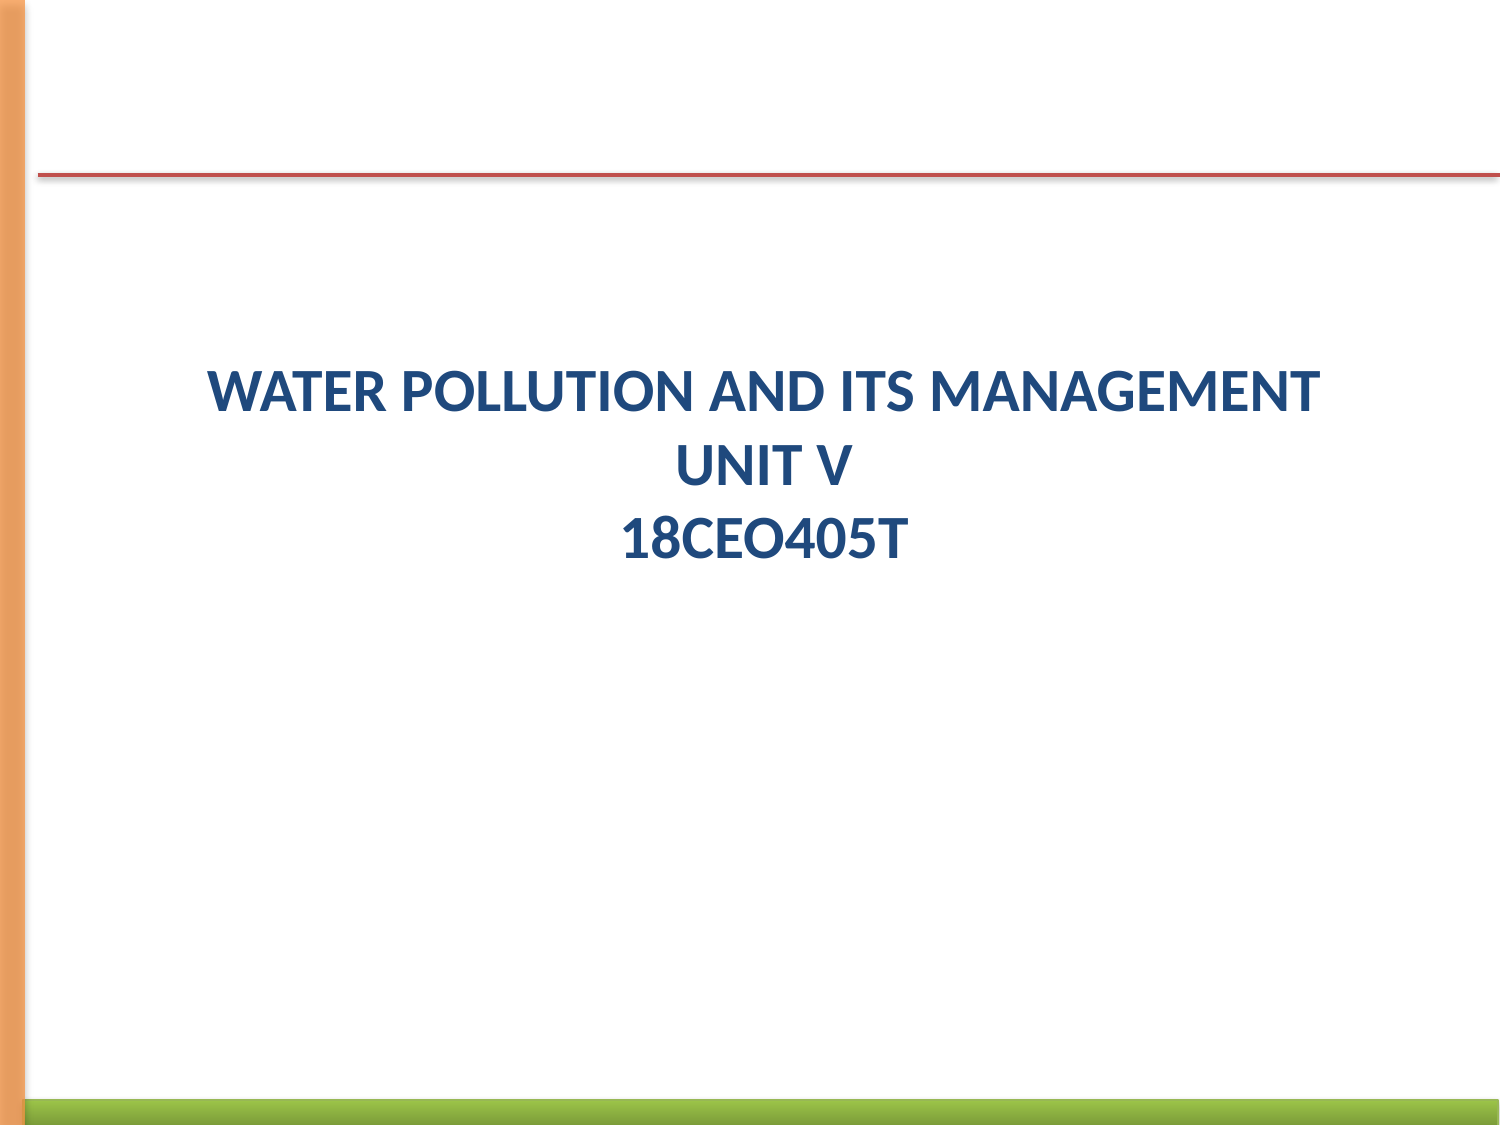

# WATER POLLUTION AND ITS MANAGEMENT UNIT V 18CEO405T